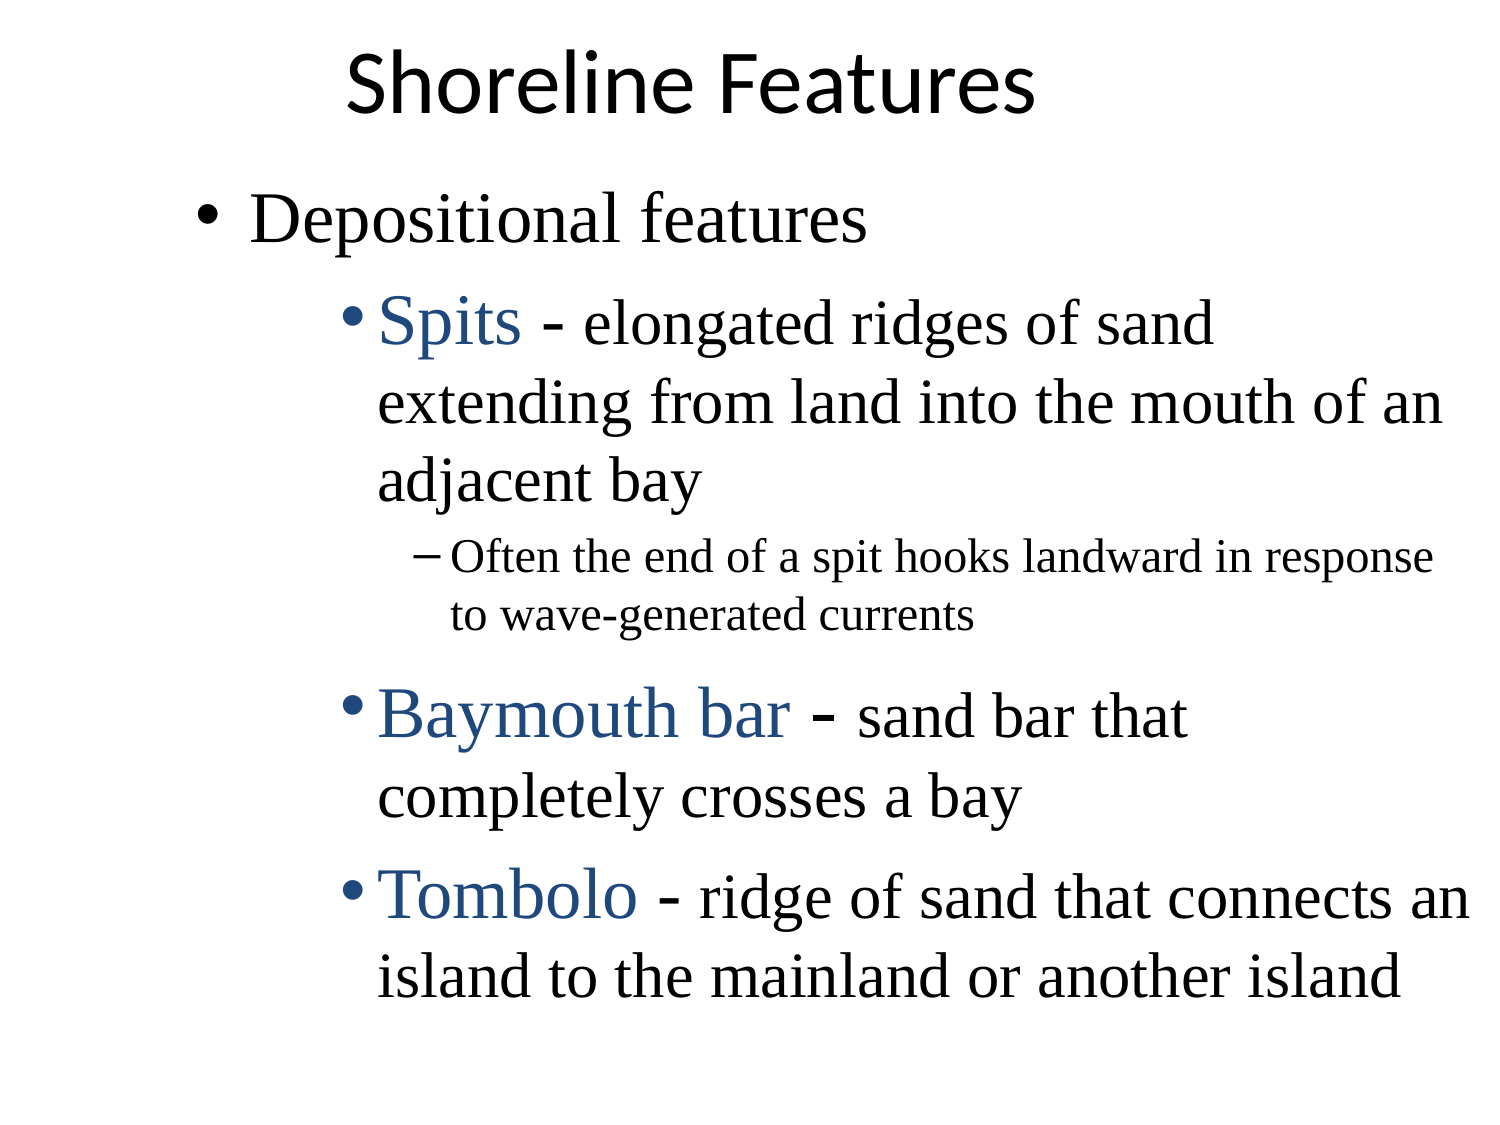

Shoreline Features
Depositional features
Spits - elongated ridges of sand extending from land into the mouth of an adjacent bay
Often the end of a spit hooks landward in response to wave-generated currents
Baymouth bar - sand bar that completely crosses a bay
Tombolo - ridge of sand that connects an island to the mainland or another island